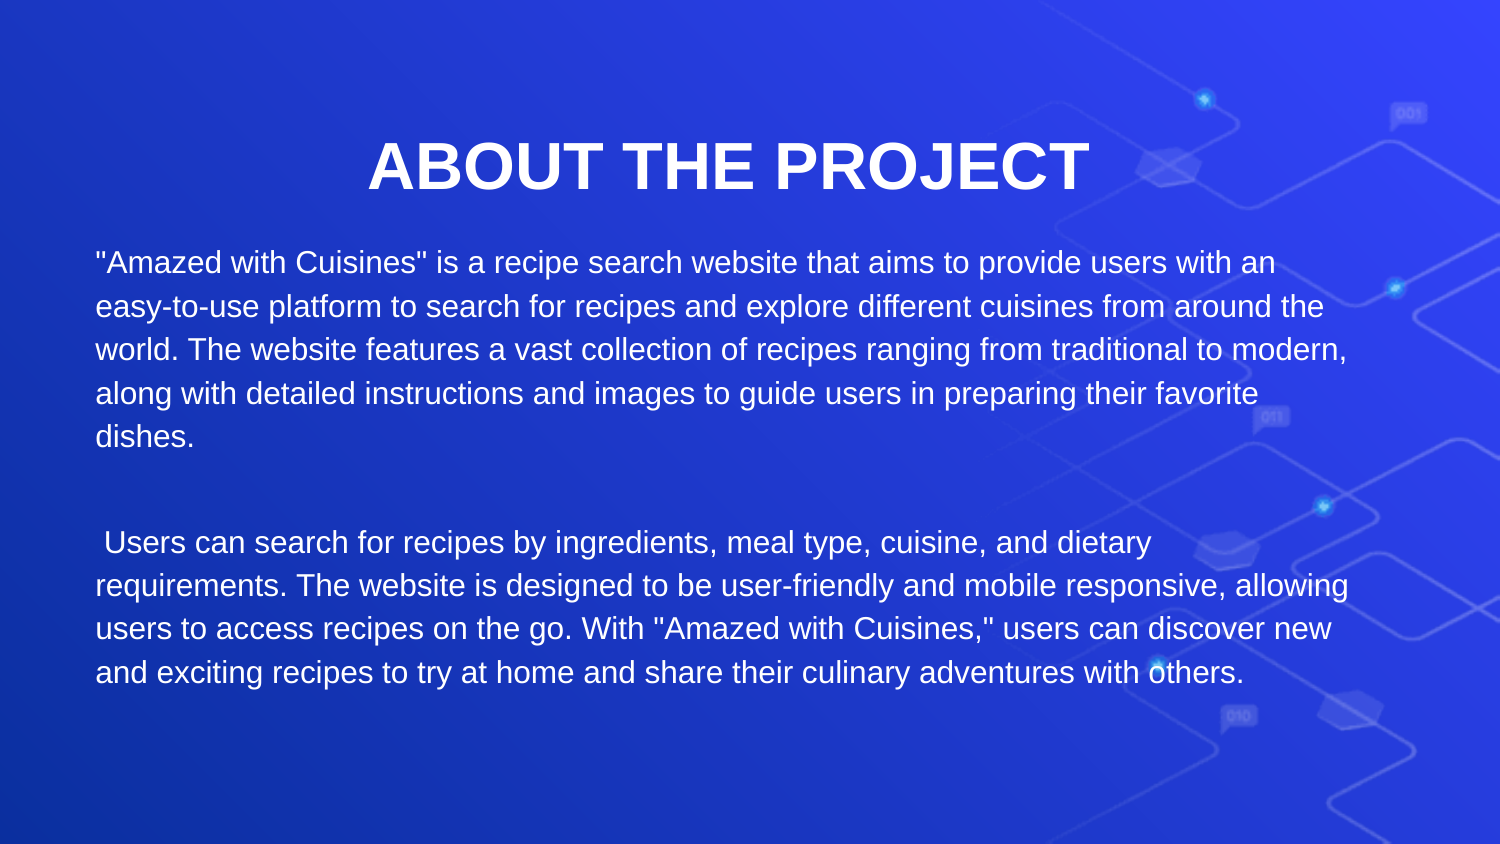

# ABOUT THE PROJECT
"Amazed with Cuisines" is a recipe search website that aims to provide users with an easy-to-use platform to search for recipes and explore different cuisines from around the world. The website features a vast collection of recipes ranging from traditional to modern, along with detailed instructions and images to guide users in preparing their favorite dishes.

 Users can search for recipes by ingredients, meal type, cuisine, and dietary requirements. The website is designed to be user-friendly and mobile responsive, allowing users to access recipes on the go. With "Amazed with Cuisines," users can discover new and exciting recipes to try at home and share their culinary adventures with others.